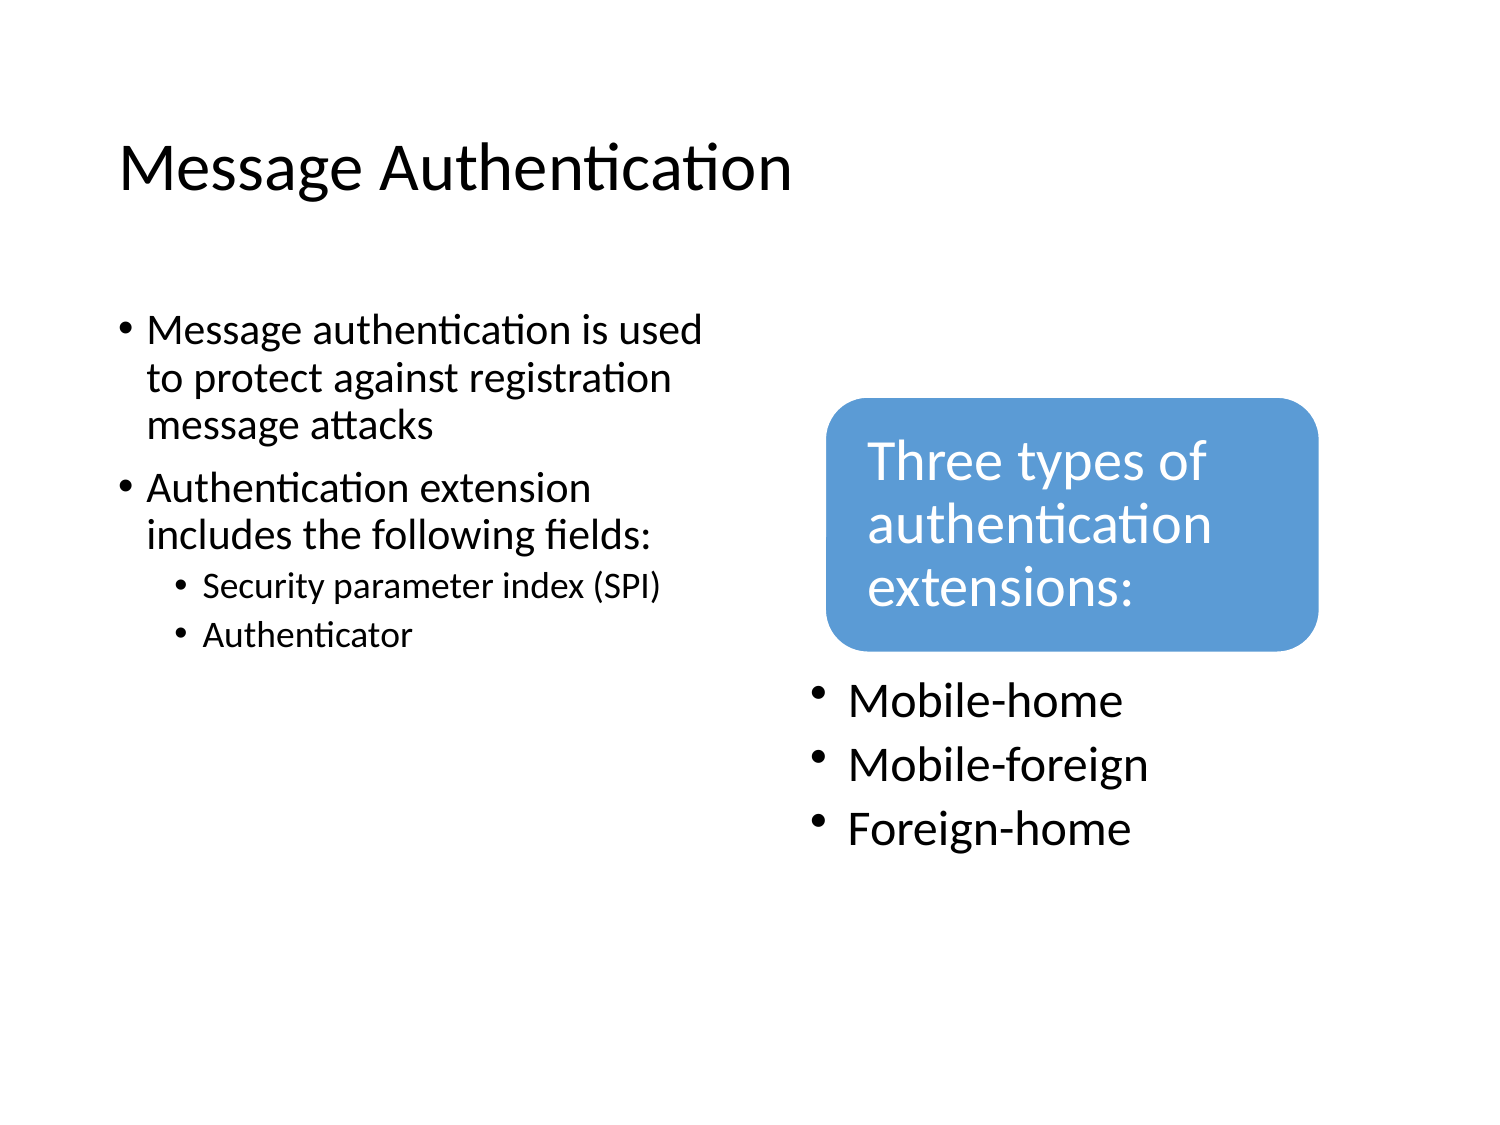

# Message Authentication
Three types of authentication extensions:
Mobile-home
Mobile-foreign
Foreign-home
Message authentication is used to protect against registration message attacks
Authentication extension includes the following fields:
Security parameter index (SPI)
Authenticator